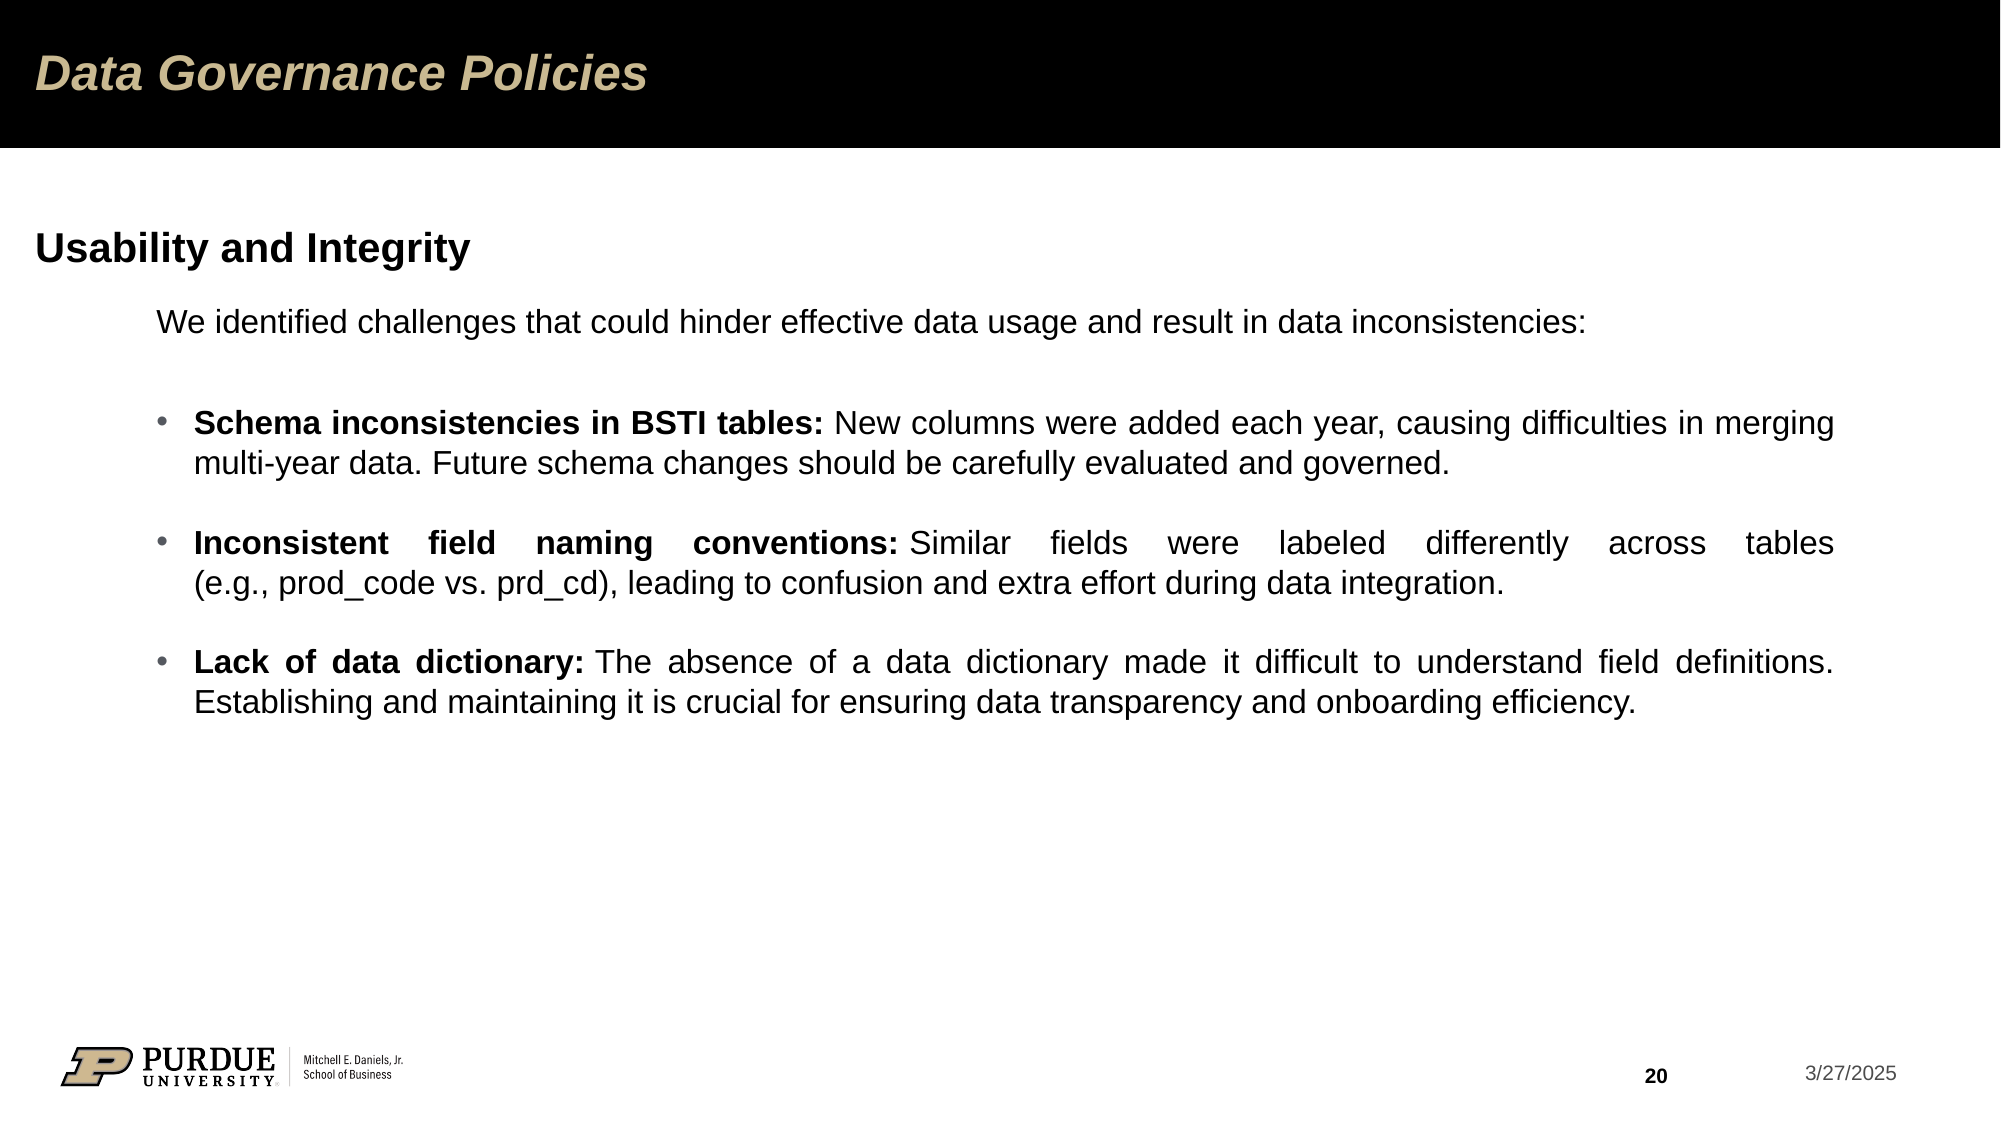

# Data Governance Policies
Usability and Integrity
We identified challenges that could hinder effective data usage and result in data inconsistencies:

Schema inconsistencies in BSTI tables: New columns were added each year, causing difficulties in merging multi-year data. Future schema changes should be carefully evaluated and governed.

Inconsistent field naming conventions: Similar fields were labeled differently across tables (e.g., prod_code vs. prd_cd), leading to confusion and extra effort during data integration.

Lack of data dictionary: The absence of a data dictionary made it difficult to understand field definitions. Establishing and maintaining it is crucial for ensuring data transparency and onboarding efficiency.
20
3/27/2025